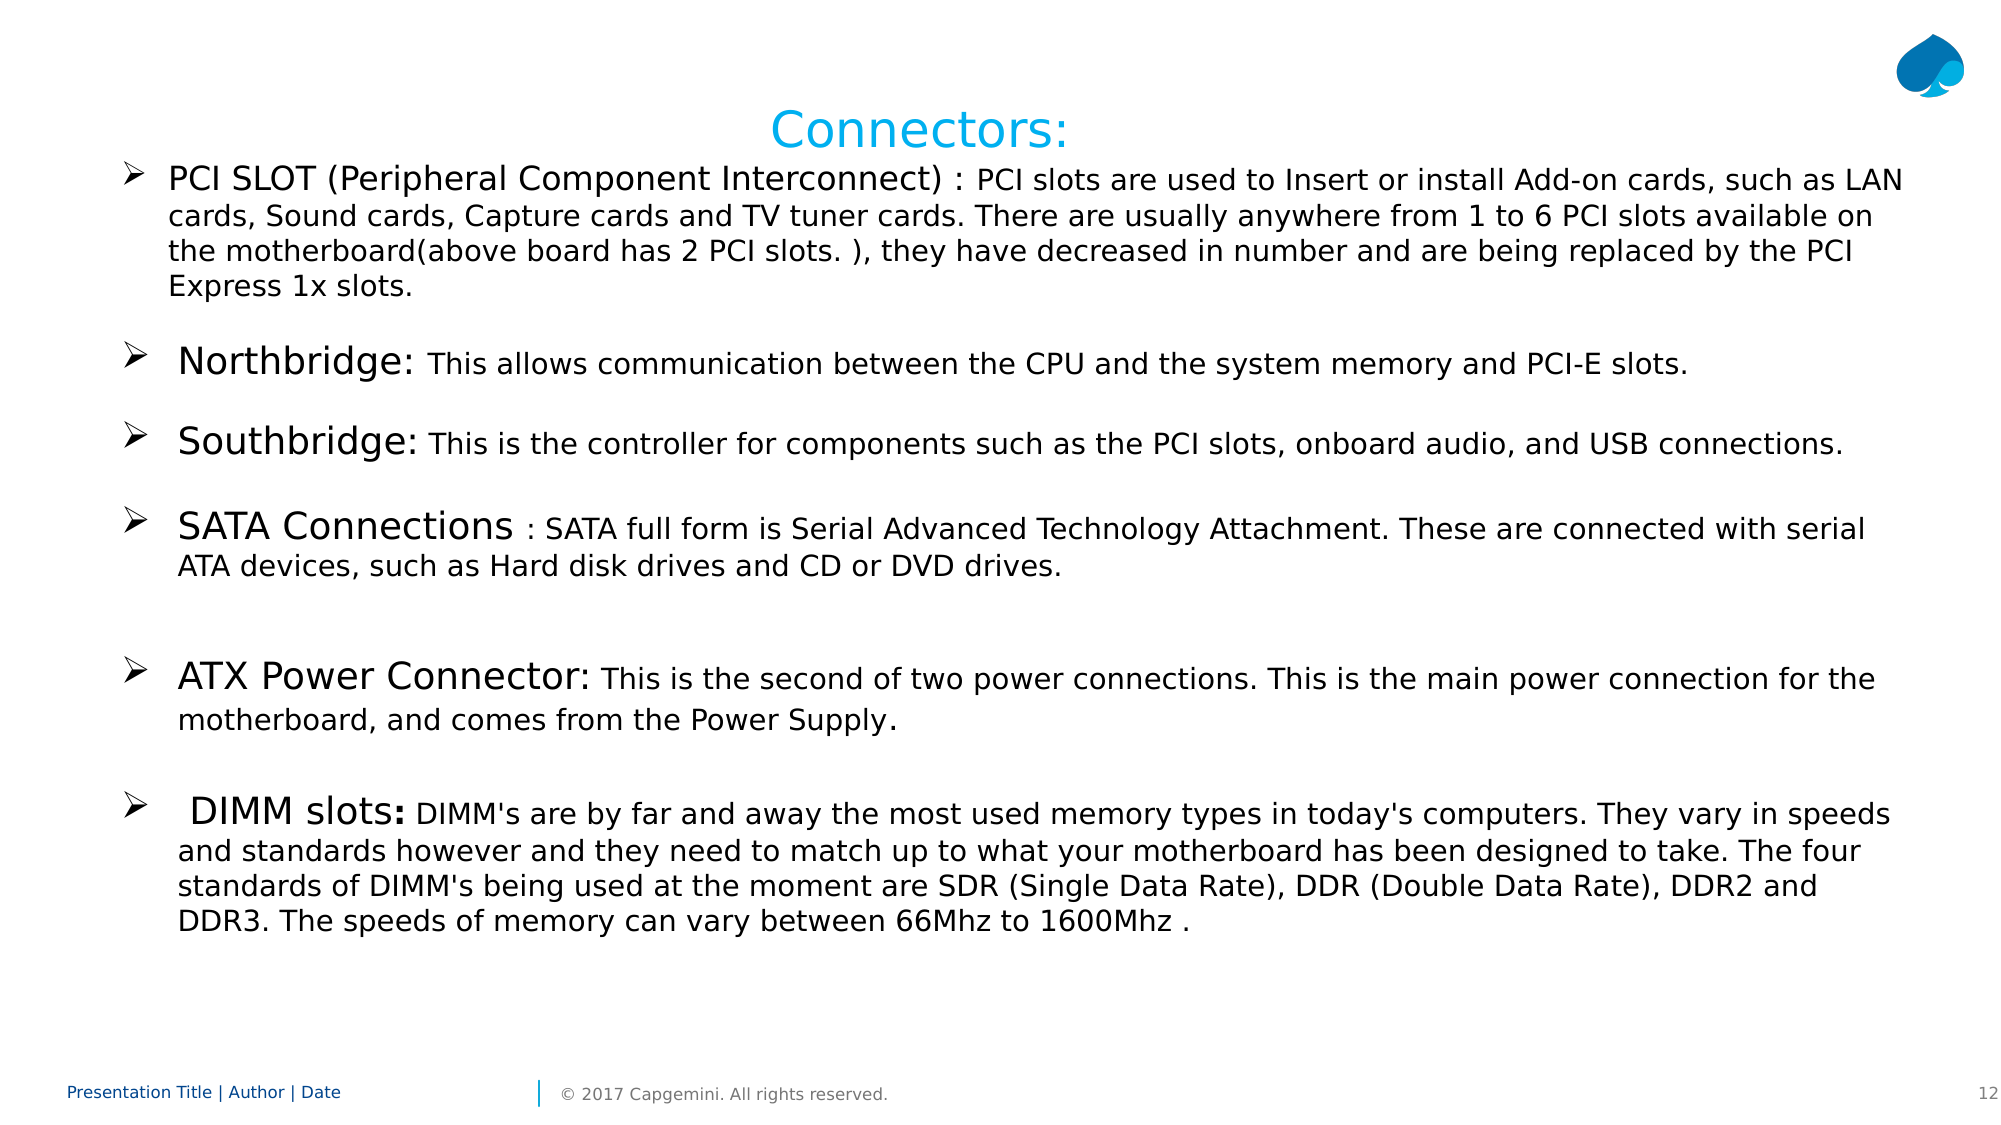

Connectors:
PCI SLOT (Peripheral Component Interconnect) : PCI slots are used to Insert or install Add-on cards, such as LAN cards, Sound cards, Capture cards and TV tuner cards. There are usually anywhere from 1 to 6 PCI slots available on the motherboard(above board has 2 PCI slots. ), they have decreased in number and are being replaced by the PCI Express 1x slots.

Northbridge: This allows communication between the CPU and the system memory and PCI-E slots.

Southbridge: This is the controller for components such as the PCI slots, onboard audio, and USB connections.

SATA Connections : SATA full form is Serial Advanced Technology Attachment. These are connected with serial ATA devices, such as Hard disk drives and CD or DVD drives.

ATX Power Connector: This is the second of two power connections. This is the main power connection for the motherboard, and comes from the Power Supply.

 DIMM slots: DIMM's are by far and away the most used memory types in today's computers. They vary in speeds and standards however and they need to match up to what your motherboard has been designed to take. The four standards of DIMM's being used at the moment are SDR (Single Data Rate), DDR (Double Data Rate), DDR2 and DDR3. The speeds of memory can vary between 66Mhz to 1600Mhz .